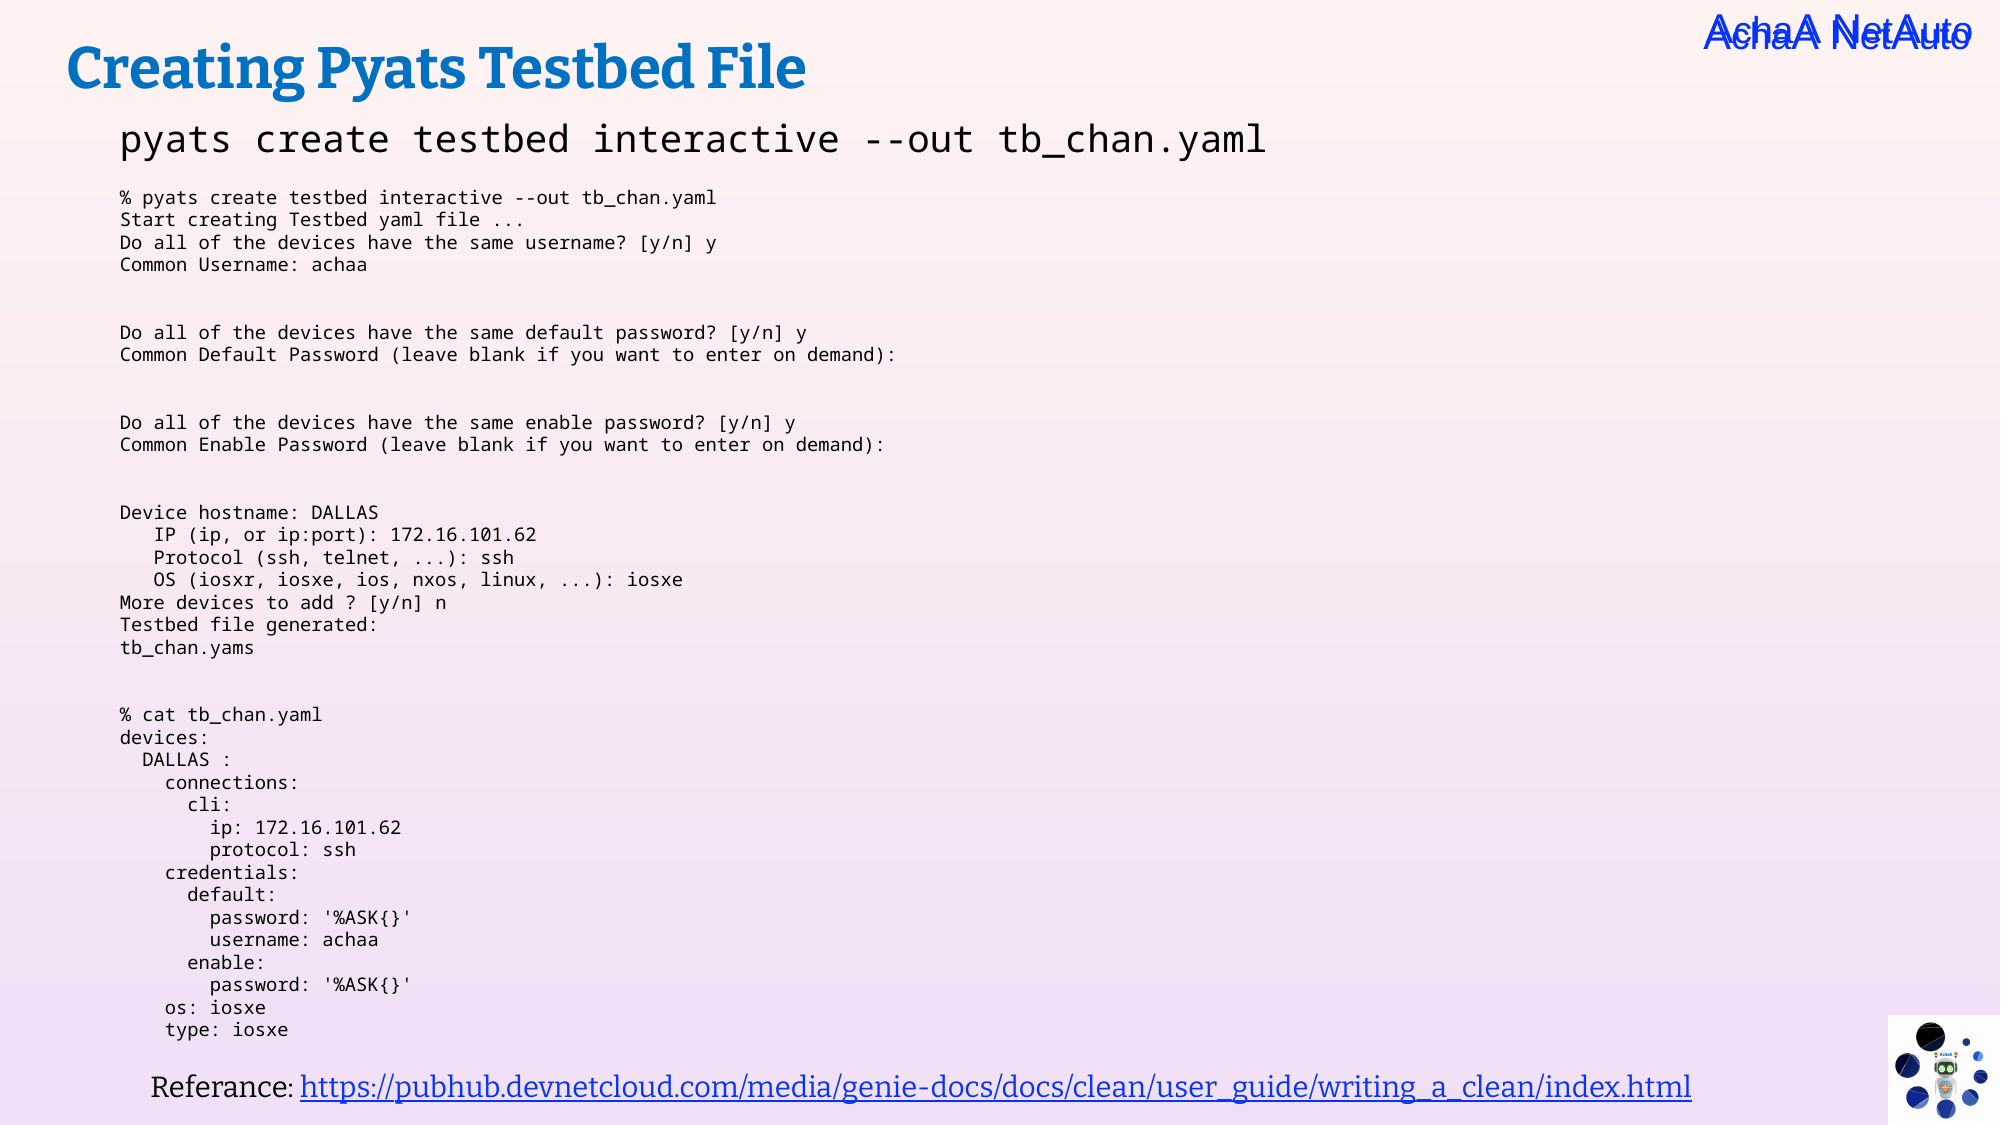

Creating Pyats Testbed File
pyats create testbed interactive --out tb_chan.yaml
% pyats create testbed interactive --out tb_chan.yaml
Start creating Testbed yaml file ...
Do all of the devices have the same username? [y/n] y
Common Username: achaa

Do all of the devices have the same default password? [y/n] y
Common Default Password (leave blank if you want to enter on demand):

Do all of the devices have the same enable password? [y/n] y
Common Enable Password (leave blank if you want to enter on demand):

Device hostname: DALLAS
   IP (ip, or ip:port): 172.16.101.62
   Protocol (ssh, telnet, ...): ssh
   OS (iosxr, iosxe, ios, nxos, linux, ...): iosxe
More devices to add ? [y/n] n
Testbed file generated:
tb_chan.yams

% cat tb_chan.yaml
devices:
  DALLAS :
    connections:
      cli:
        ip: 172.16.101.62
        protocol: ssh
    credentials:
      default:
        password: '%ASK{}'
        username: achaa
      enable:
        password: '%ASK{}'
    os: iosxe
    type: iosxe
Referance: https://pubhub.devnetcloud.com/media/genie-docs/docs/clean/user_guide/writing_a_clean/index.html